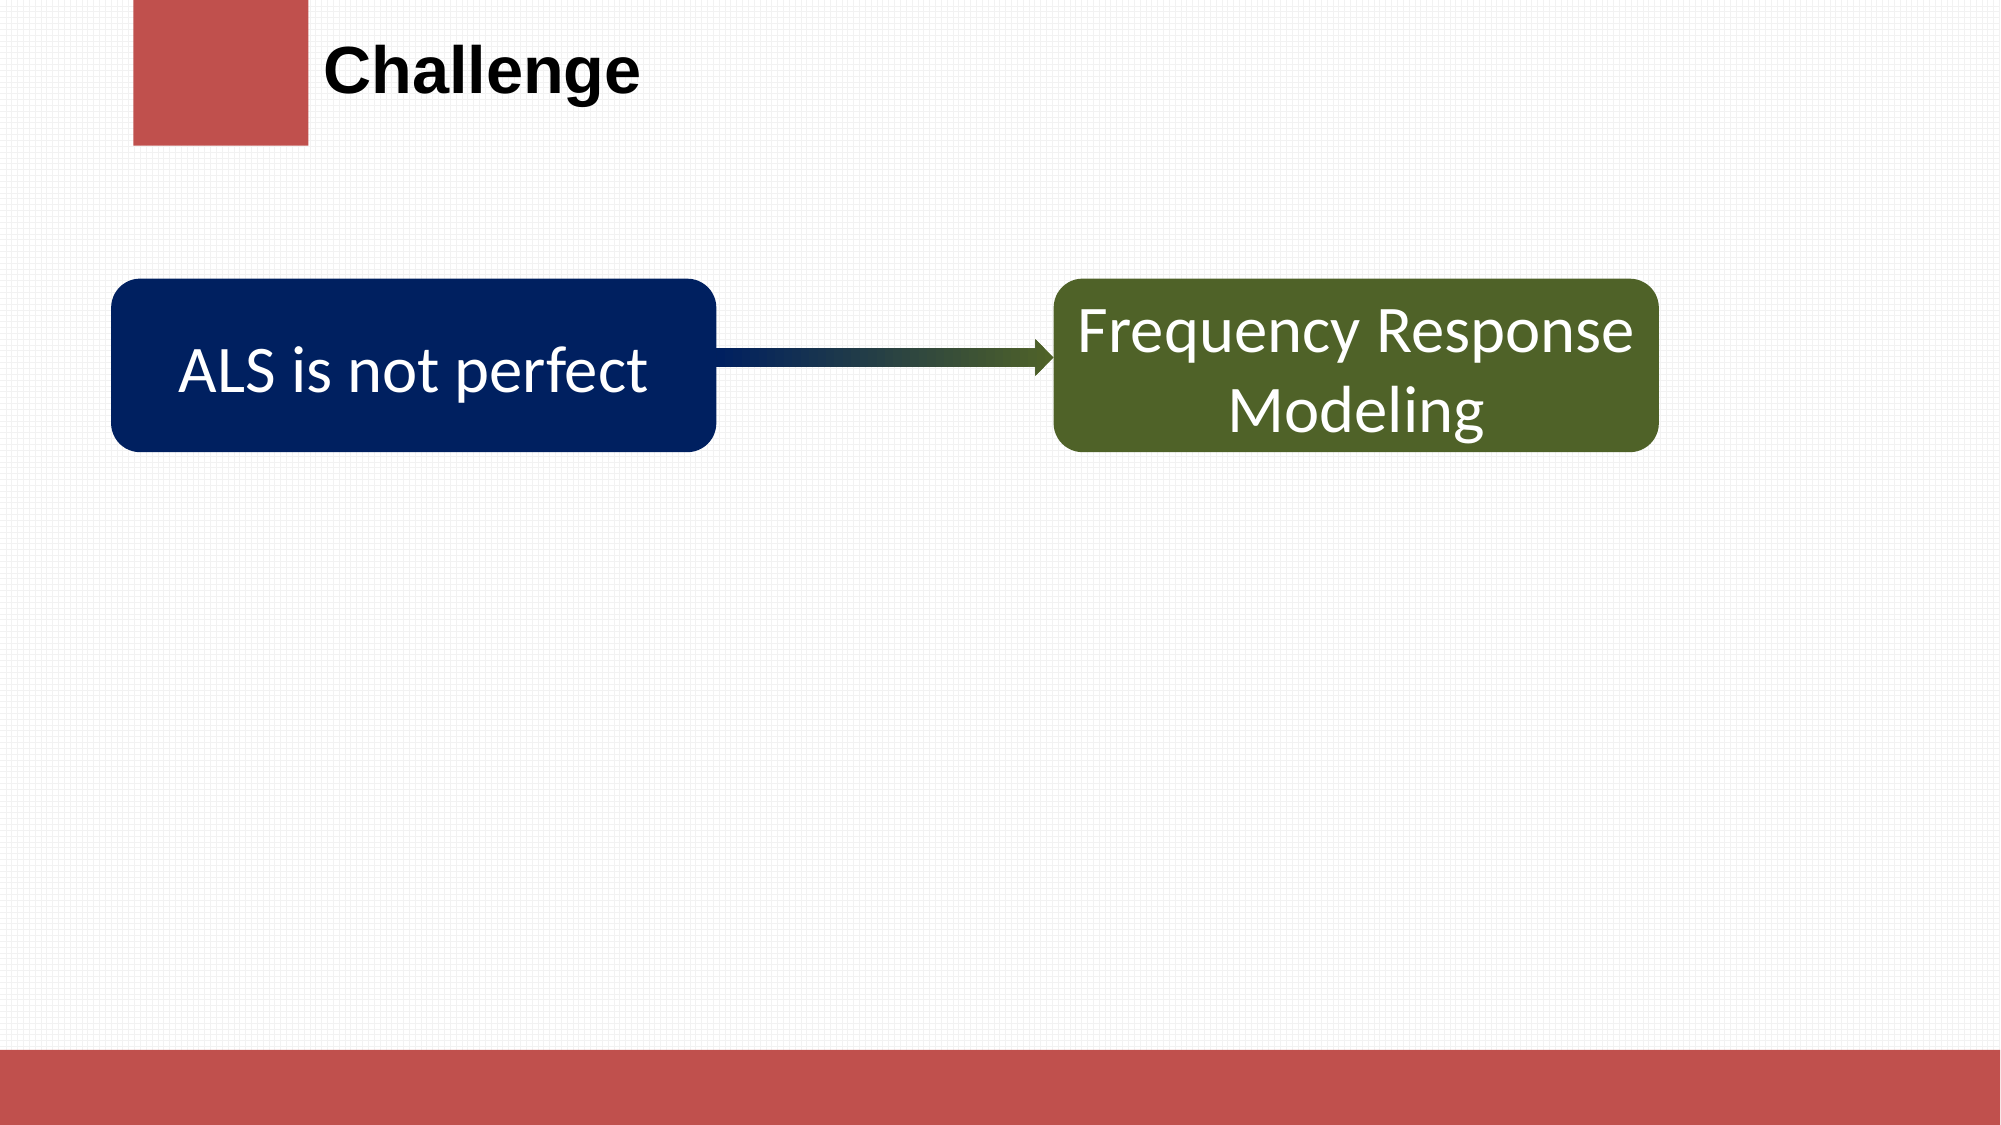

# Challenge
ALS is not perfect
Frequency Response Modeling